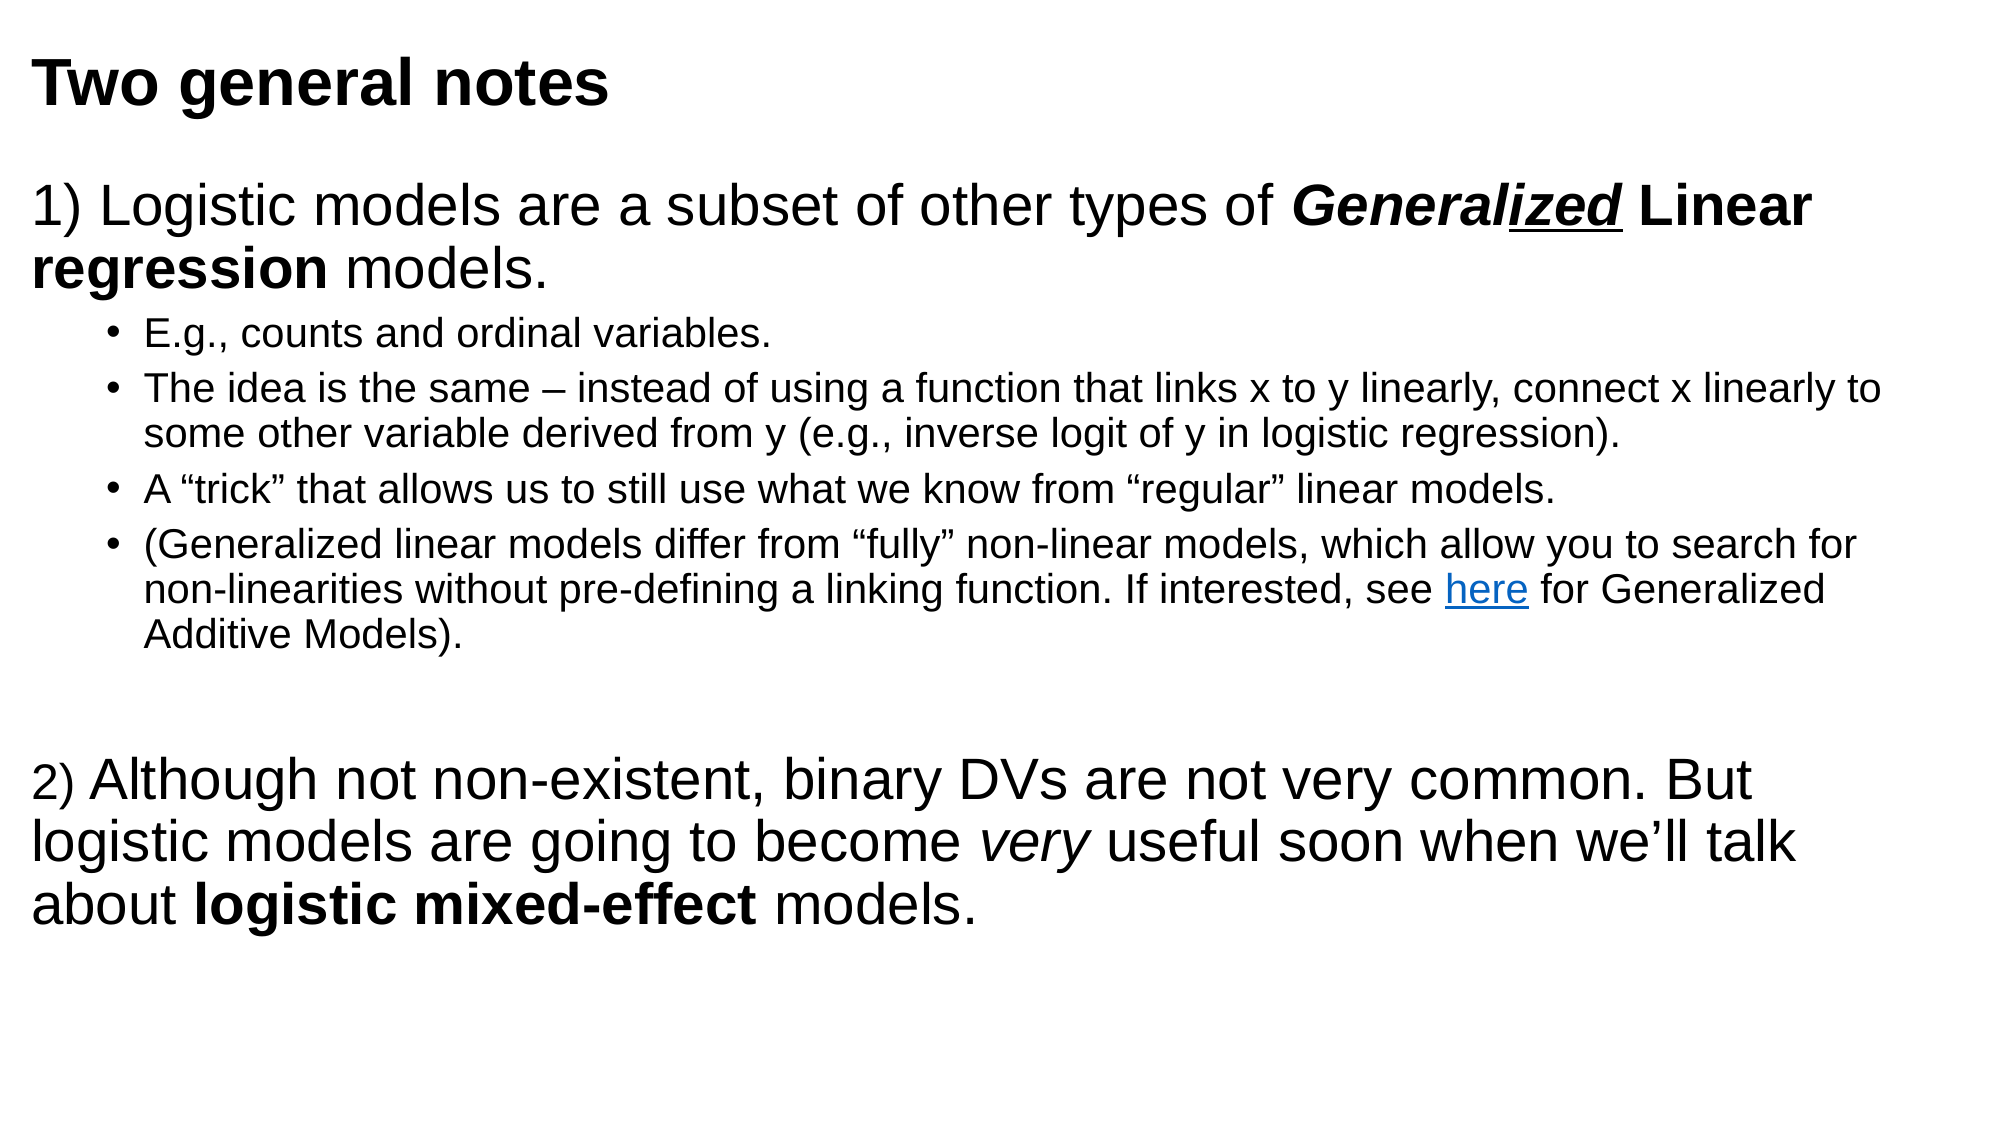

# Two general notes
1) Logistic models are a subset of other types of Generalized Linear regression models.
E.g., counts and ordinal variables.
The idea is the same – instead of using a function that links x to y linearly, connect x linearly to some other variable derived from y (e.g., inverse logit of y in logistic regression).
A “trick” that allows us to still use what we know from “regular” linear models.
(Generalized linear models differ from “fully” non-linear models, which allow you to search for non-linearities without pre-defining a linking function. If interested, see here for Generalized Additive Models).

2) Although not non-existent, binary DVs are not very common. But logistic models are going to become very useful soon when we’ll talk about logistic mixed-effect models.